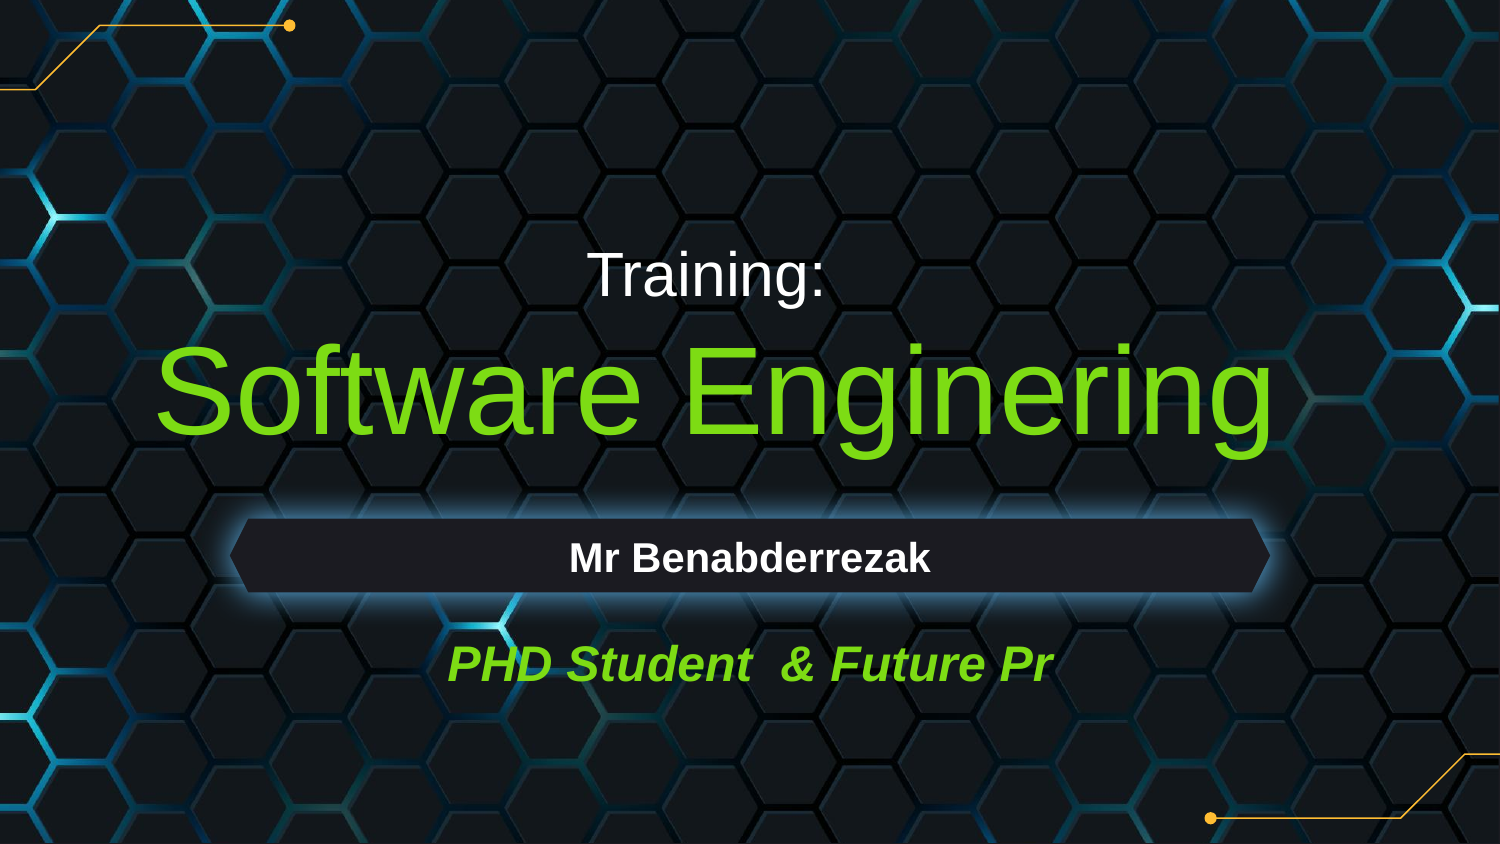

# Training: Software Enginering
Mr Benabderrezak

PHD Student  & Future Pr